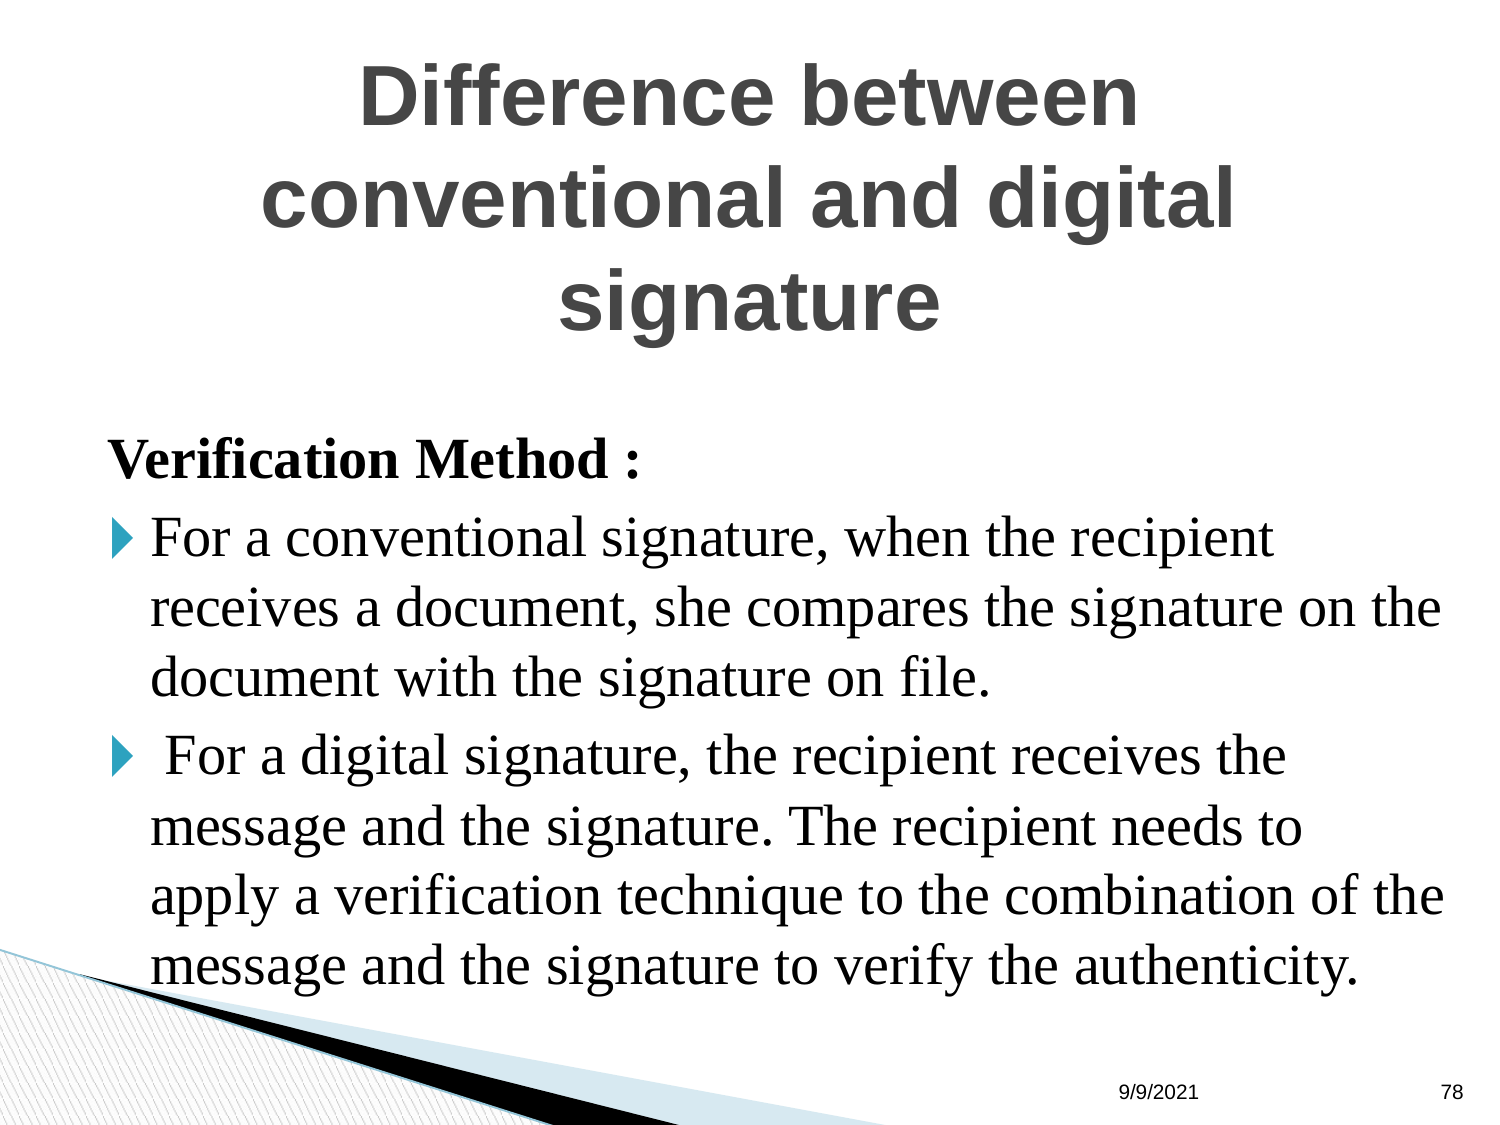

# Difference between conventional and digital signature
Verification Method :
For a conventional signature, when the recipient receives a document, she compares the signature on the document with the signature on file.
 For a digital signature, the recipient receives the message and the signature. The recipient needs to apply a verification technique to the combination of the message and the signature to verify the authenticity.

9/9/2021
78